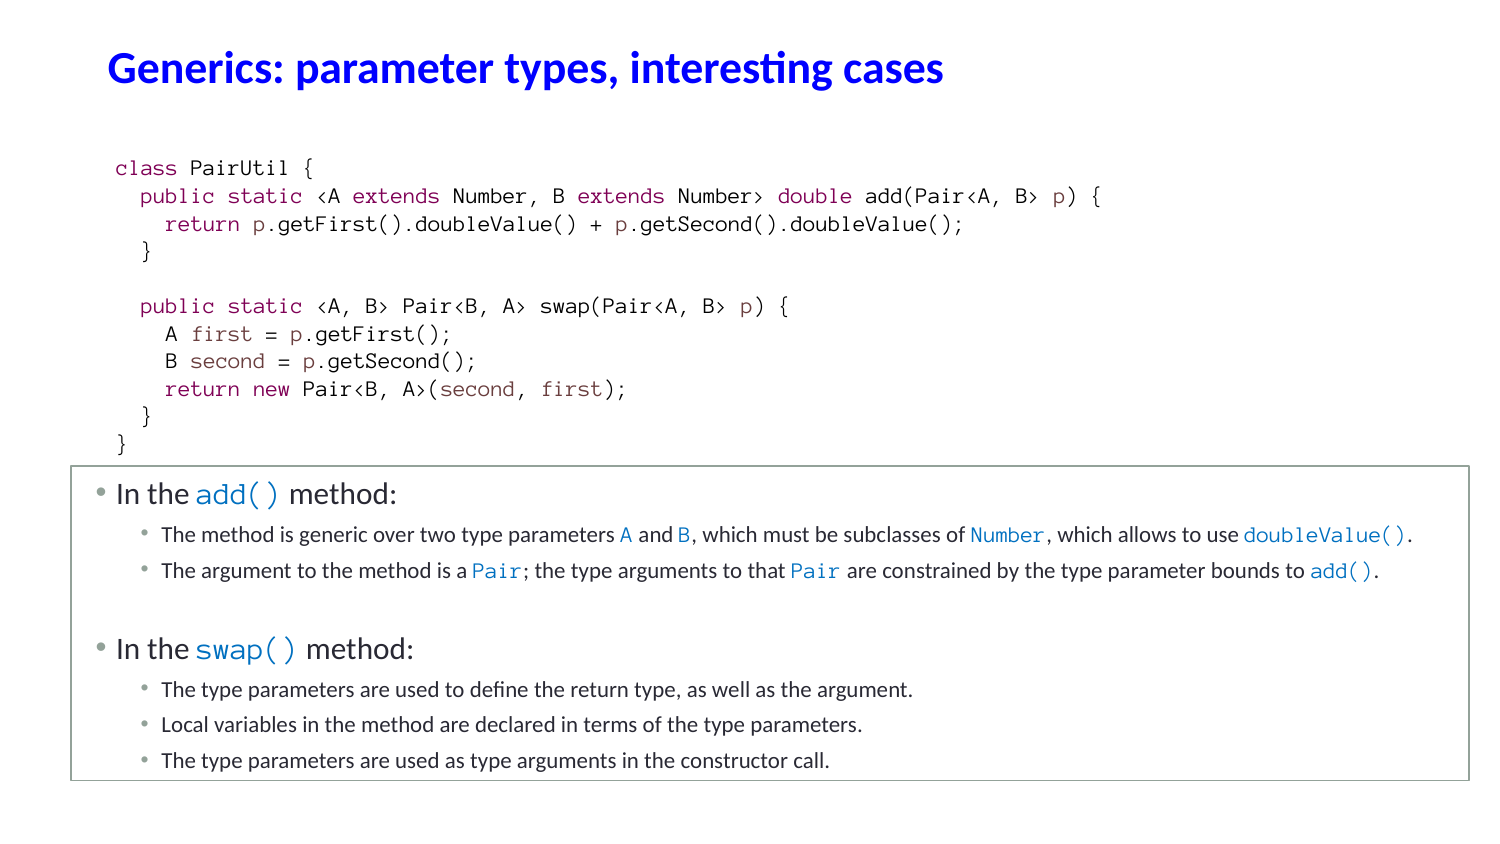

# Generics: parameter types, interesting cases

class PairUtil {
  public static <A extends Number, B extends Number> double add(Pair<A, B> p) {
    return p.getFirst().doubleValue() + p.getSecond().doubleValue();
  }

  public static <A, B> Pair<B, A> swap(Pair<A, B> p) {
    A first = p.getFirst();
    B second = p.getSecond();
    return new Pair<B, A>(second, first);
  }
}

In the add() method:
The method is generic over two type parameters A and B, which must be subclasses of Number, which allows to use doubleValue().
The argument to the method is a Pair; the type arguments to that Pair are constrained by the type parameter bounds to add().

In the swap() method:
The type parameters are used to define the return type, as well as the argument.
Local variables in the method are declared in terms of the type parameters.
The type parameters are used as type arguments in the constructor call.